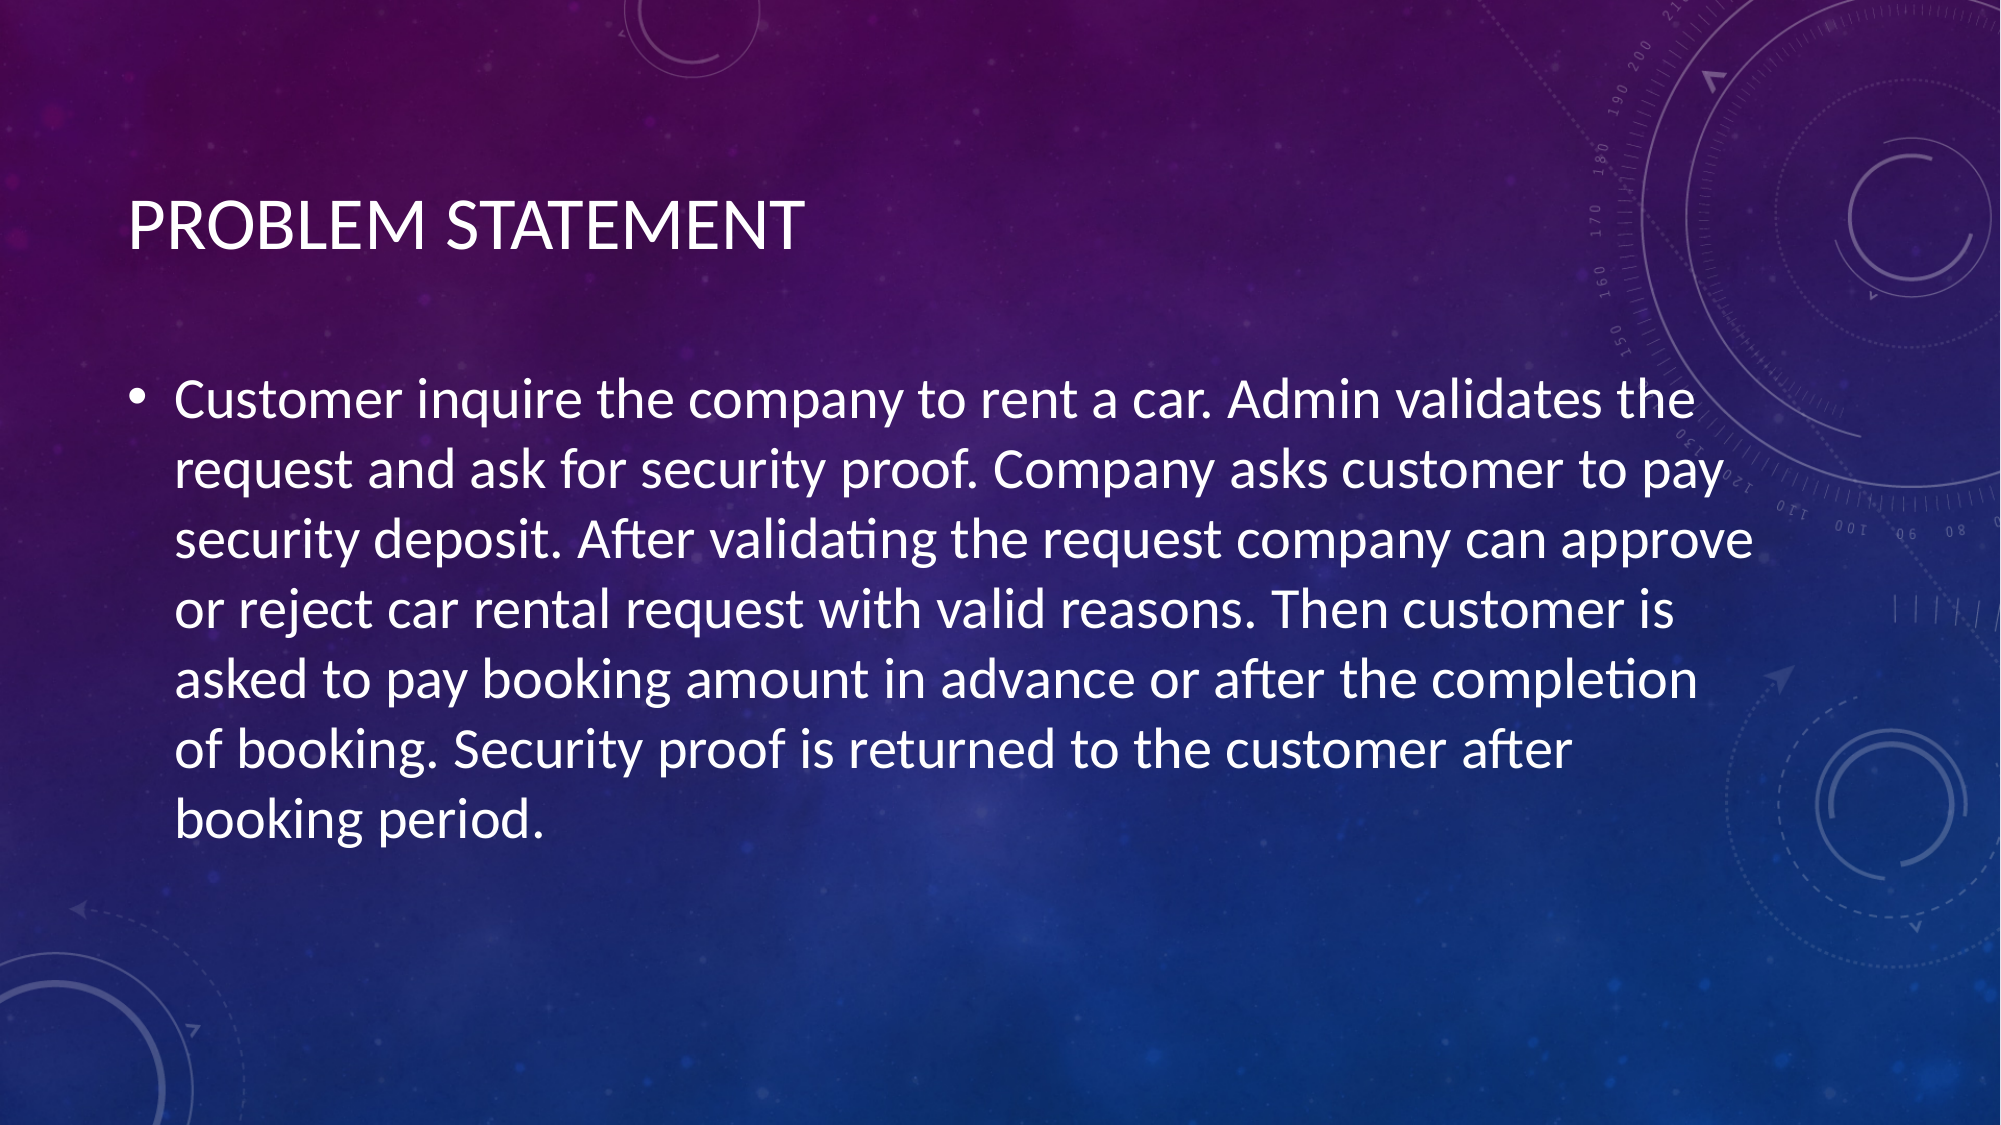

# Problem Statement
Customer inquire the company to rent a car. Admin validates the request and ask for security proof. Company asks customer to pay security deposit. After validating the request company can approve or reject car rental request with valid reasons. Then customer is asked to pay booking amount in advance or after the completion of booking. Security proof is returned to the customer after booking period.